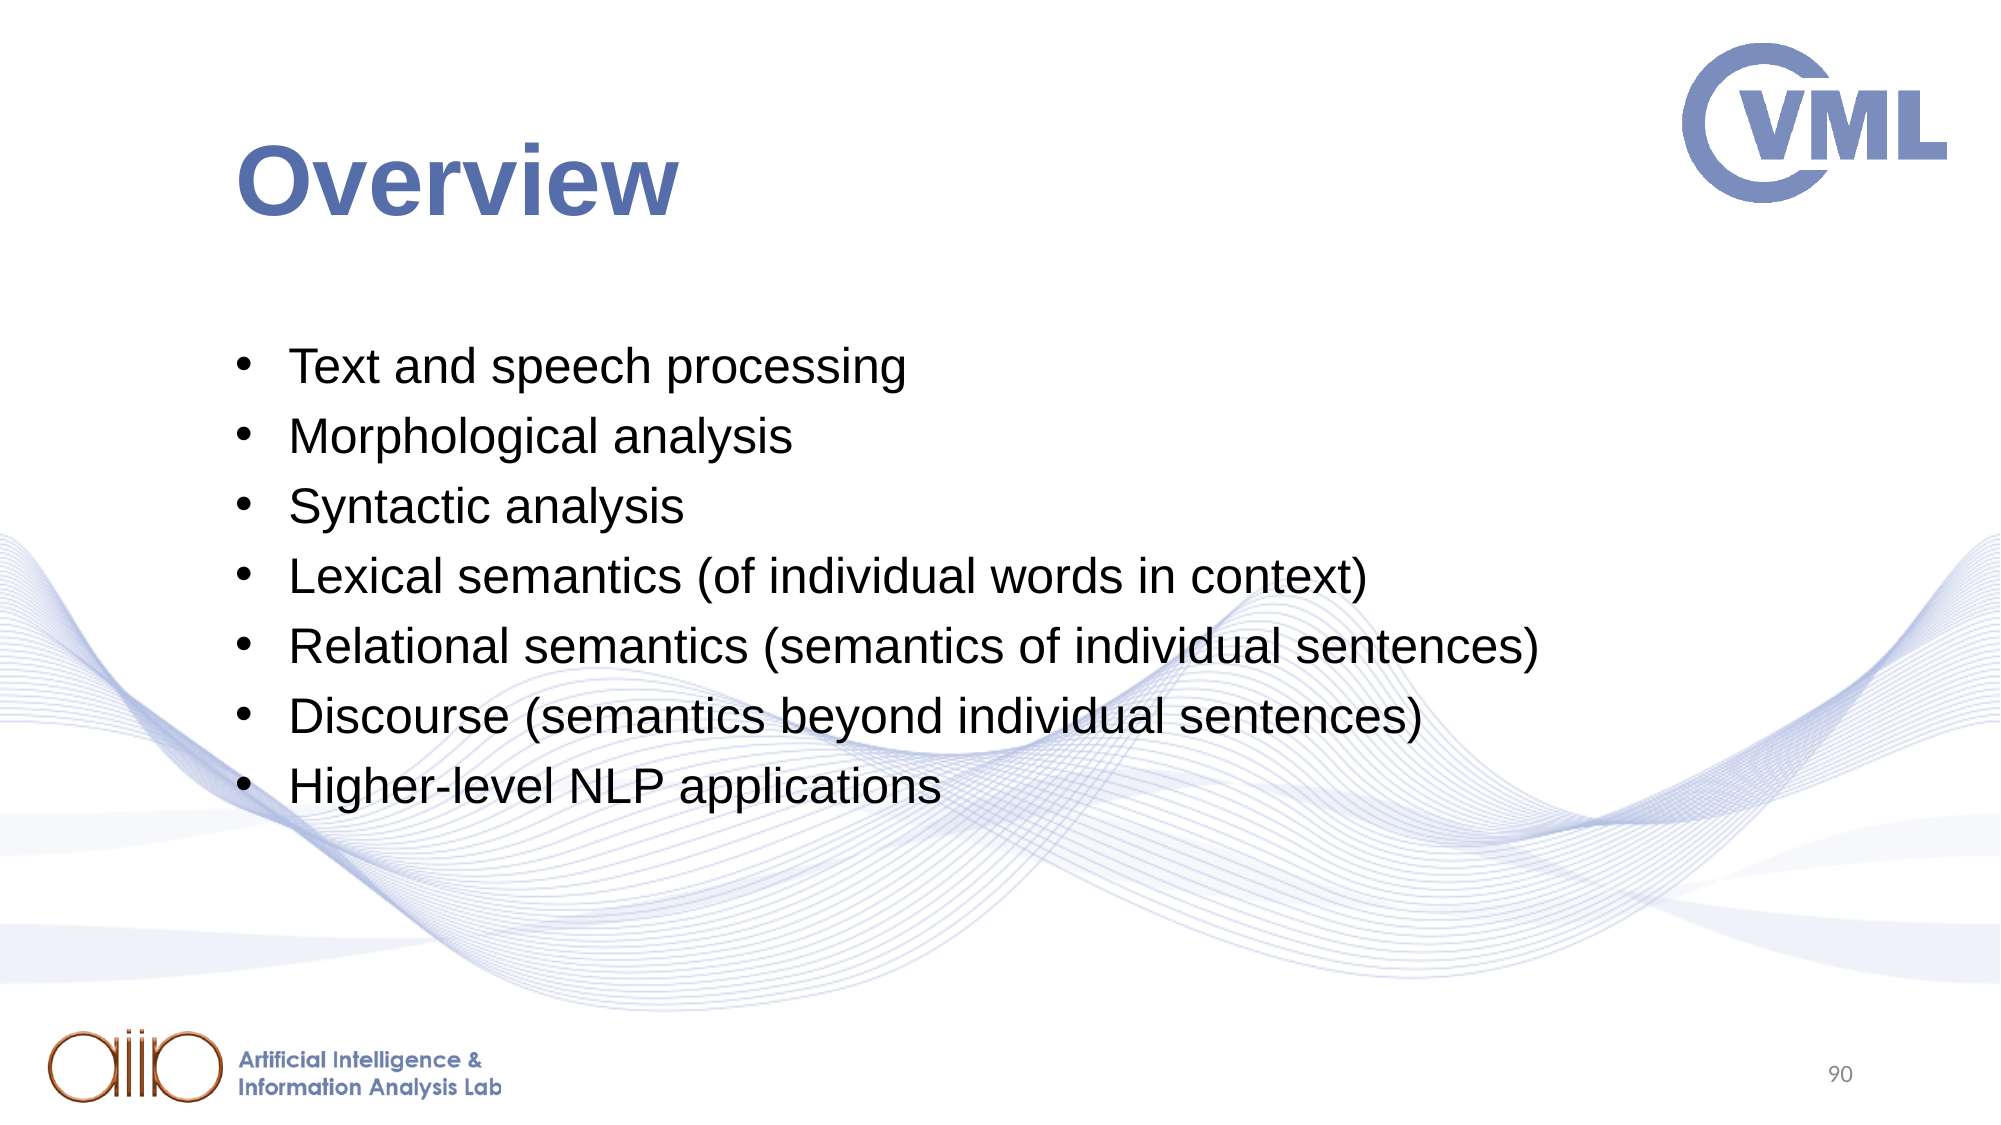

# Overview
Text and speech processing
Morphological analysis
Syntactic analysis
Lexical semantics (of individual words in context)
Relational semantics (semantics of individual sentences)
Discourse (semantics beyond individual sentences)
Higher-level NLP applications

90